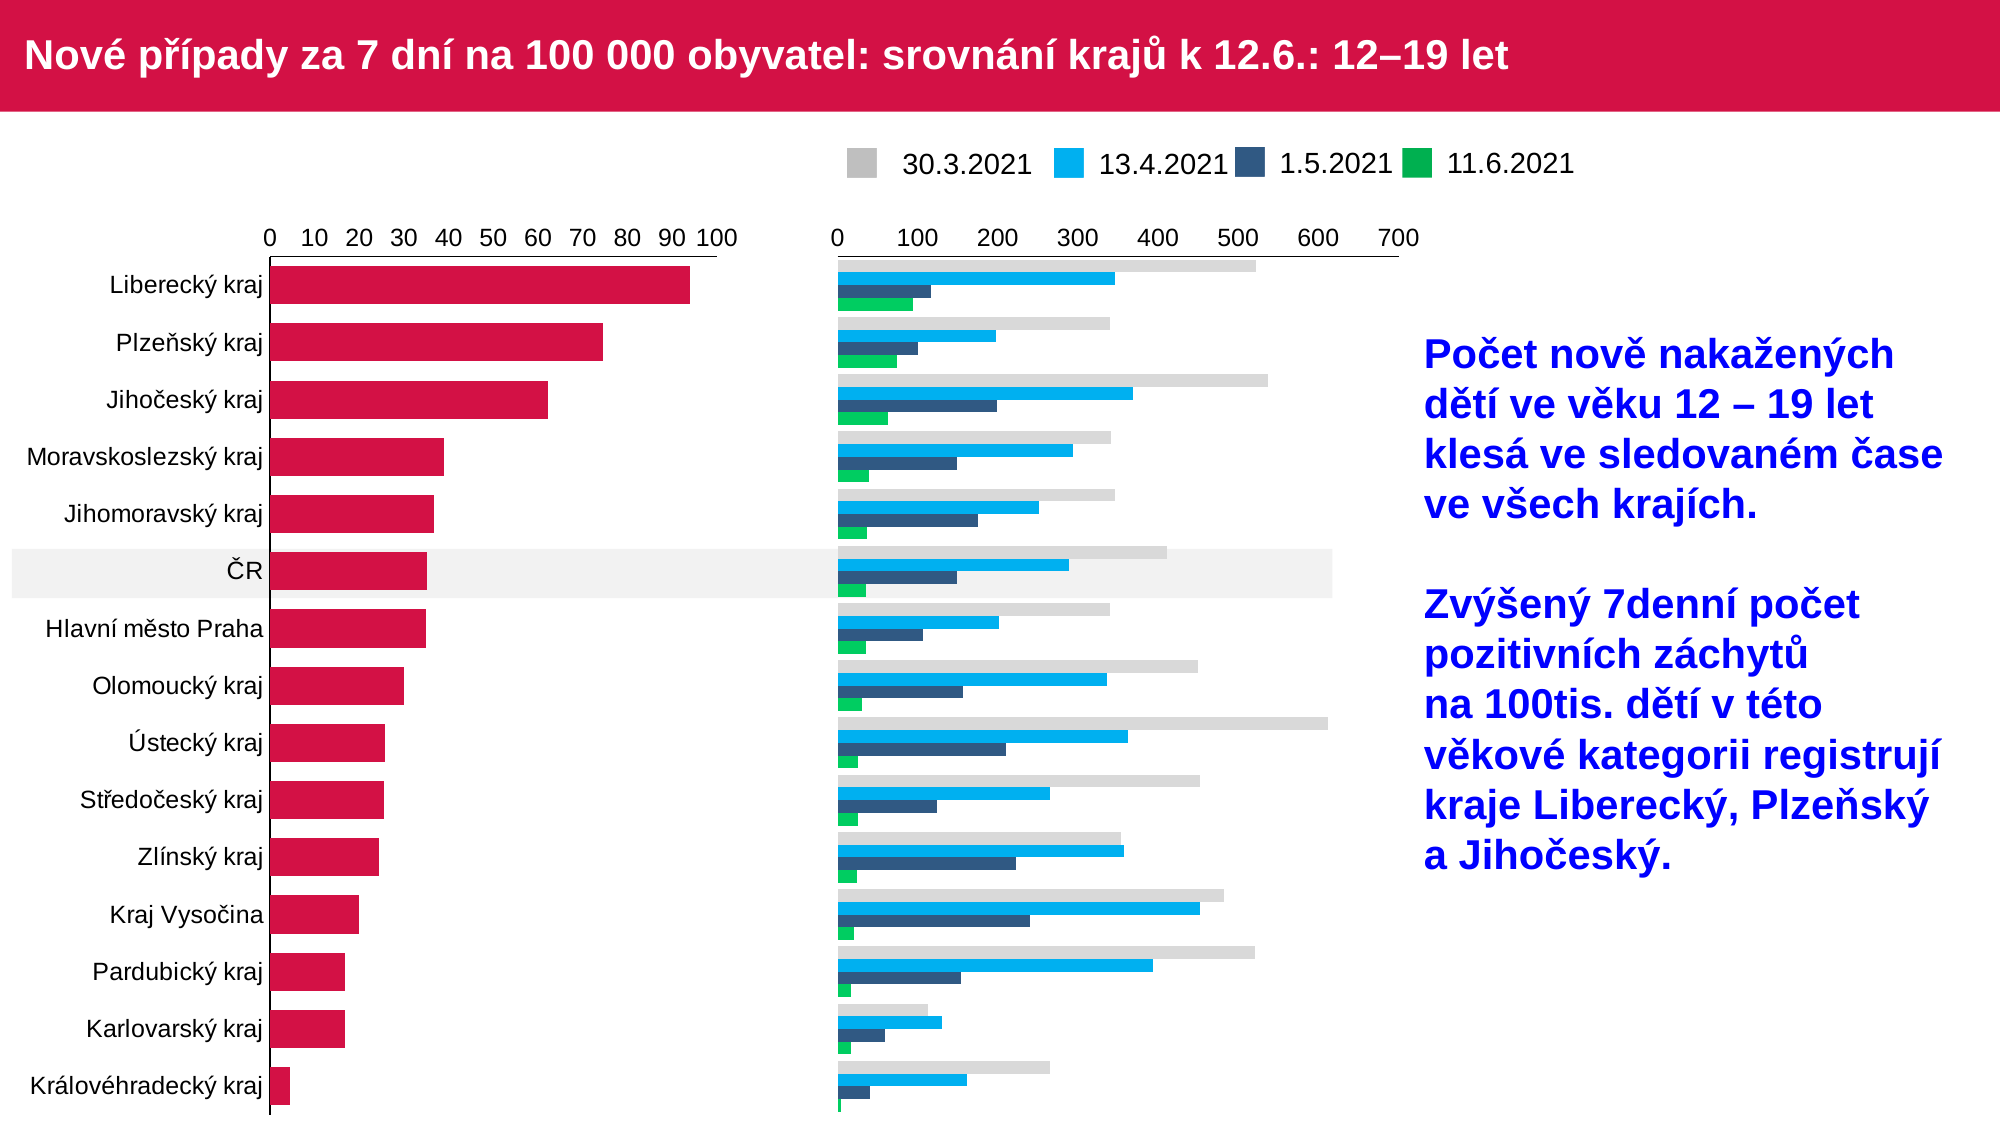

# Nové případy za 7 dní na 100 000 obyvatel: srovnání krajů k 12.6.: 12–19 let
1.5.2021
11.6.2021
30.3.2021
13.4.2021

### Chart

| Category | Series 6 |
|---|---|
| Liberecký kraj | 94.016148656122 |
| Plzeňský kraj | 74.541787248969 |
| Jihočeský kraj | 62.315002336812 |
| Moravskoslezský kraj | 38.842697572856 |
| Jihomoravský kraj | 36.618655540513 |
| ČR | 35.227722913202 |
| Hlavní město Praha | 34.917344099514 |
| Olomoucký kraj | 29.962247568064 |
| Ústecký kraj | 25.696298305471 |
| Středočeský kraj | 25.525614954606 |
| Zlínský kraj | 24.287386014881 |
| Kraj Vysočina | 19.792182088075 |
| Pardubický kraj | 16.819645345763 |
| Karlovarský kraj | 16.752523348829 |
| Královéhradecký kraj | 4.535970244035 |

### Chart

| Category | 30.3 | 13.4 | 1.5 | Sloupec1 |
|---|---|---|---|---|
| Liberecký kraj | 522.619179294325 | 345.64760535339 | 116.137595398739 | 94.016148656122 |
| Plzeňský kraj | 339.822853635008 | 197.316495659037 | 100.850653336841 | 74.541787248969 |
| Jihočeský kraj | 537.466895155008 | 368.047982551799 | 198.62906994859 | 62.315002336812 |
| Moravskoslezský kraj | 341.185857058872 | 293.944738389182 | 149.071974468799 | 38.842697572856 |
| Jihomoravský kraj | 346.212743292128 | 250.782307641092 | 175.325684103064 | 36.618655540513 |
| ČR | 411.583159962328 | 289.294330590236 | 148.620662660748 | 35.227722913202 |
| Hlavní město Praha | 340.444104970265 | 200.774728572207 | 106.934366304762 | 34.917344099514 |
| Olomoucký kraj | 449.433713520963 | 335.577172762319 | 155.803687353934 | 29.962247568064 |
| Ústecký kraj | 612.428442947079 | 362.603320532769 | 209.85310282802 | 25.696298305471 |
| Středočeský kraj | 451.803384696542 | 265.466395527912 | 124.224659445753 | 25.525614954606 |
| Zlínský kraj | 353.271069307367 | 357.68695767371 | 223.002362500275 | 24.287386014881 |
| Kraj Vysočina | 482.434438396833 | 452.74616526472 | 239.980207817911 | 19.792182088075 |
| Pardubický kraj | 521.409005718679 | 394.060262386467 | 153.77961458984 | 16.819645345763 |
| Karlovarský kraj | 113.079532604598 | 129.832055953427 | 58.633831720902 | 16.752523348829 |
| Královéhradecký kraj | 265.354259276059 | 161.026943663249 | 40.823732196316 | 4.535970244035 |
Počet nově nakažených dětí ve věku 12 – 19 let klesá ve sledovaném čase ve všech krajích.

Zvýšený 7denní počet pozitivních záchytů
na 100tis. dětí v této věkové kategorii registrují kraje Liberecký, Plzeňský a Jihočeský.